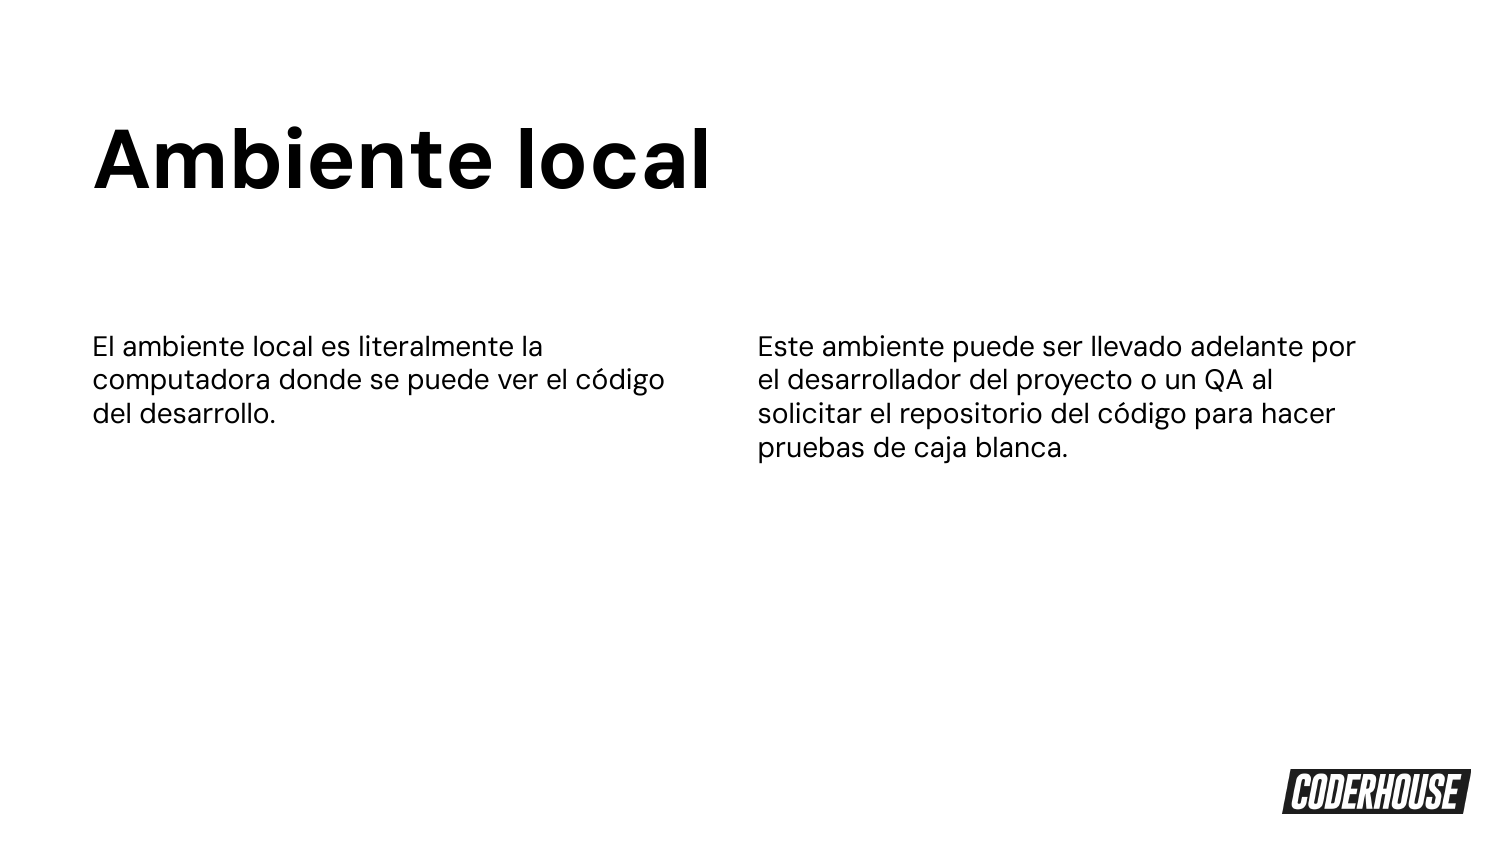

Ambiente local
El ambiente local es literalmente la computadora donde se puede ver el código del desarrollo.
Este ambiente puede ser llevado adelante por el desarrollador del proyecto o un QA al solicitar el repositorio del código para hacer pruebas de caja blanca.